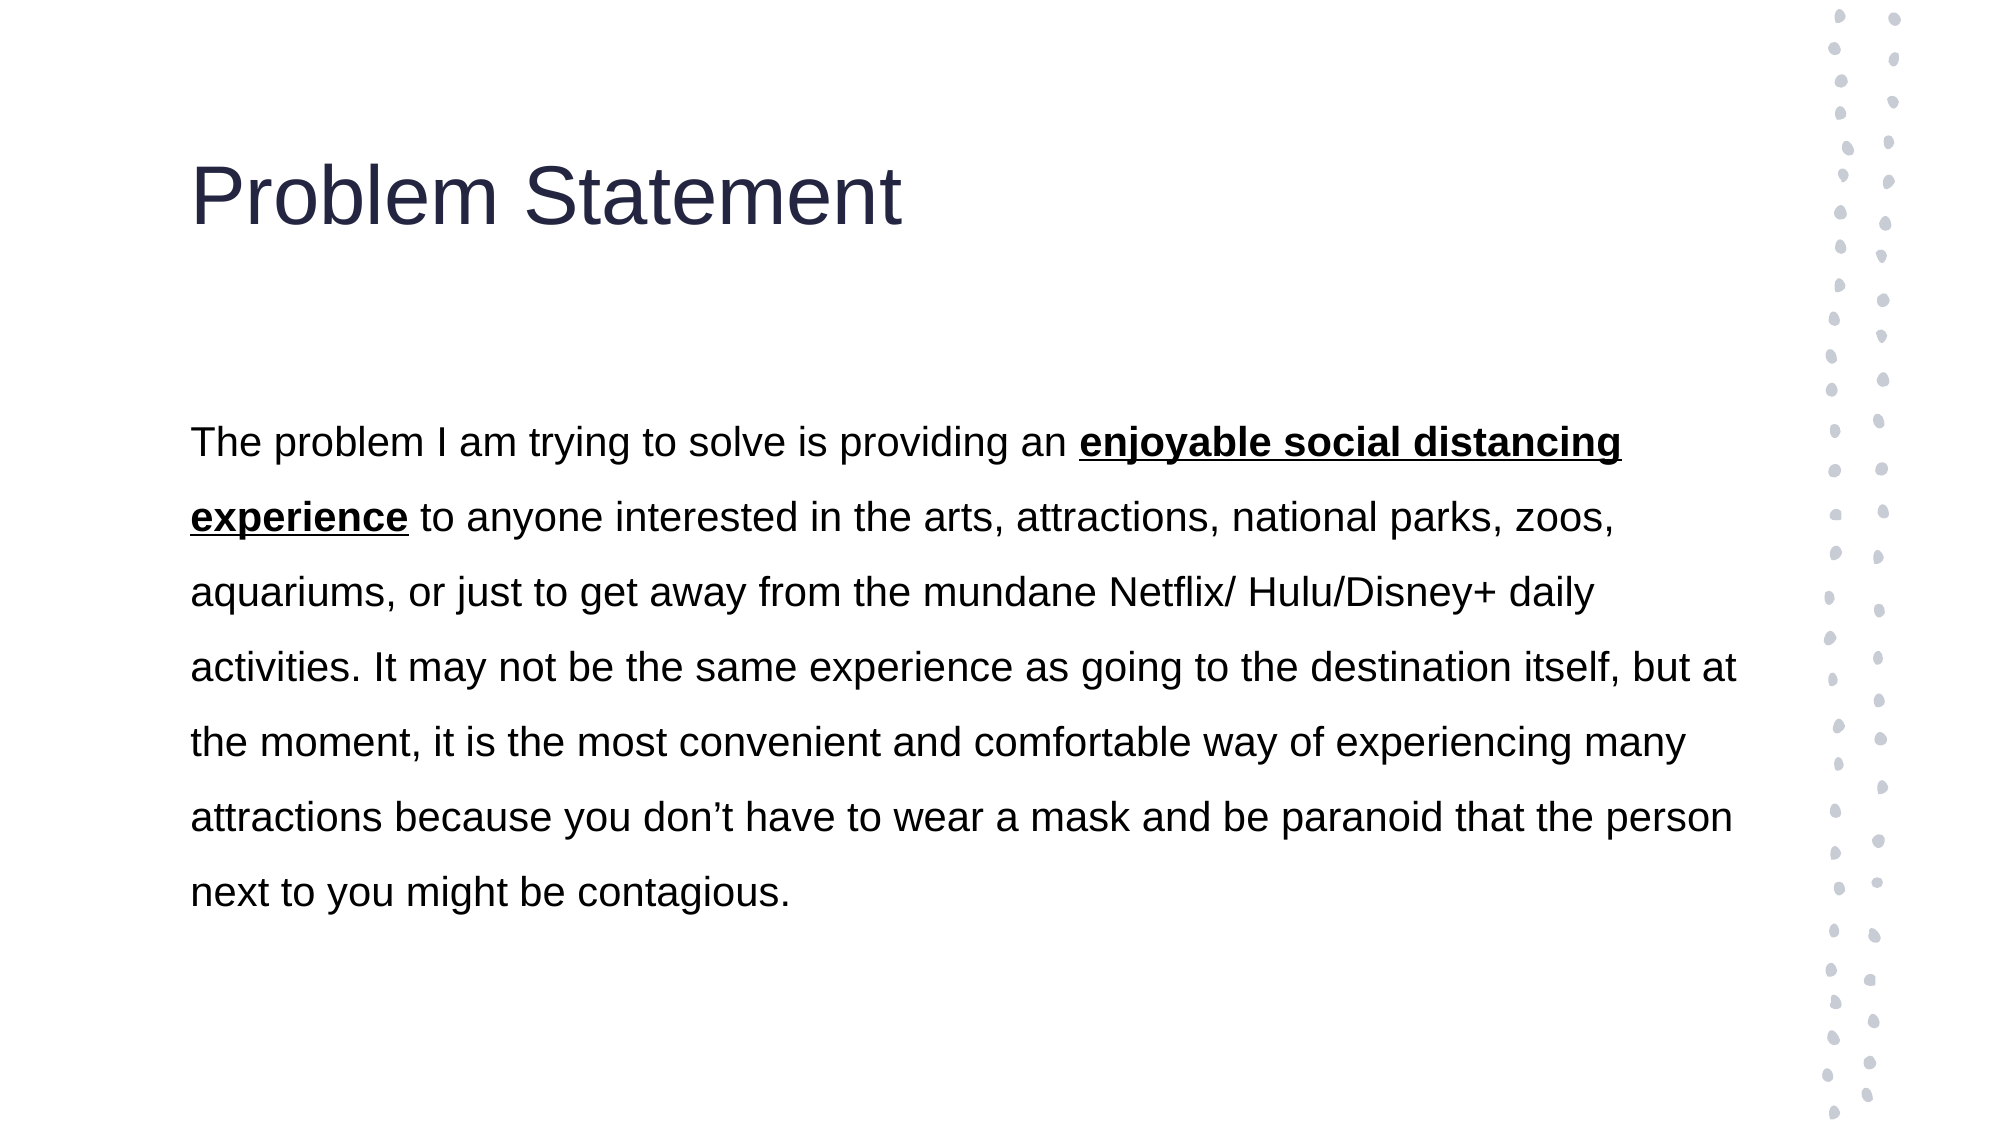

# Problem Statement
The problem I am trying to solve is providing an enjoyable social distancing experience to anyone interested in the arts, attractions, national parks, zoos, aquariums, or just to get away from the mundane Netflix/ Hulu/Disney+ daily activities. It may not be the same experience as going to the destination itself, but at the moment, it is the most convenient and comfortable way of experiencing many attractions because you don’t have to wear a mask and be paranoid that the person next to you might be contagious.